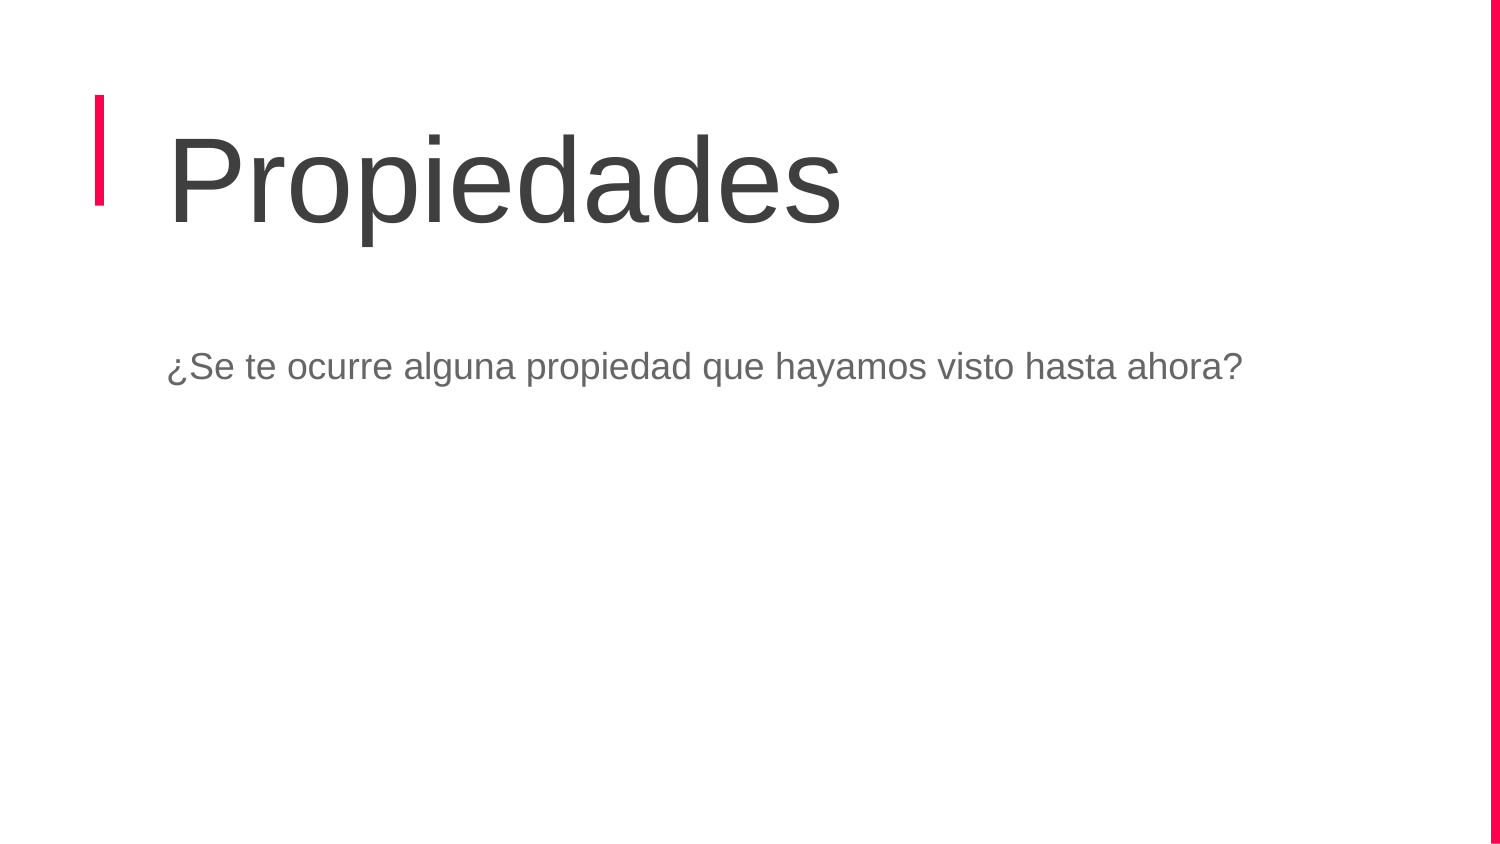

Propiedades
¿Se te ocurre alguna propiedad que hayamos visto hasta ahora?